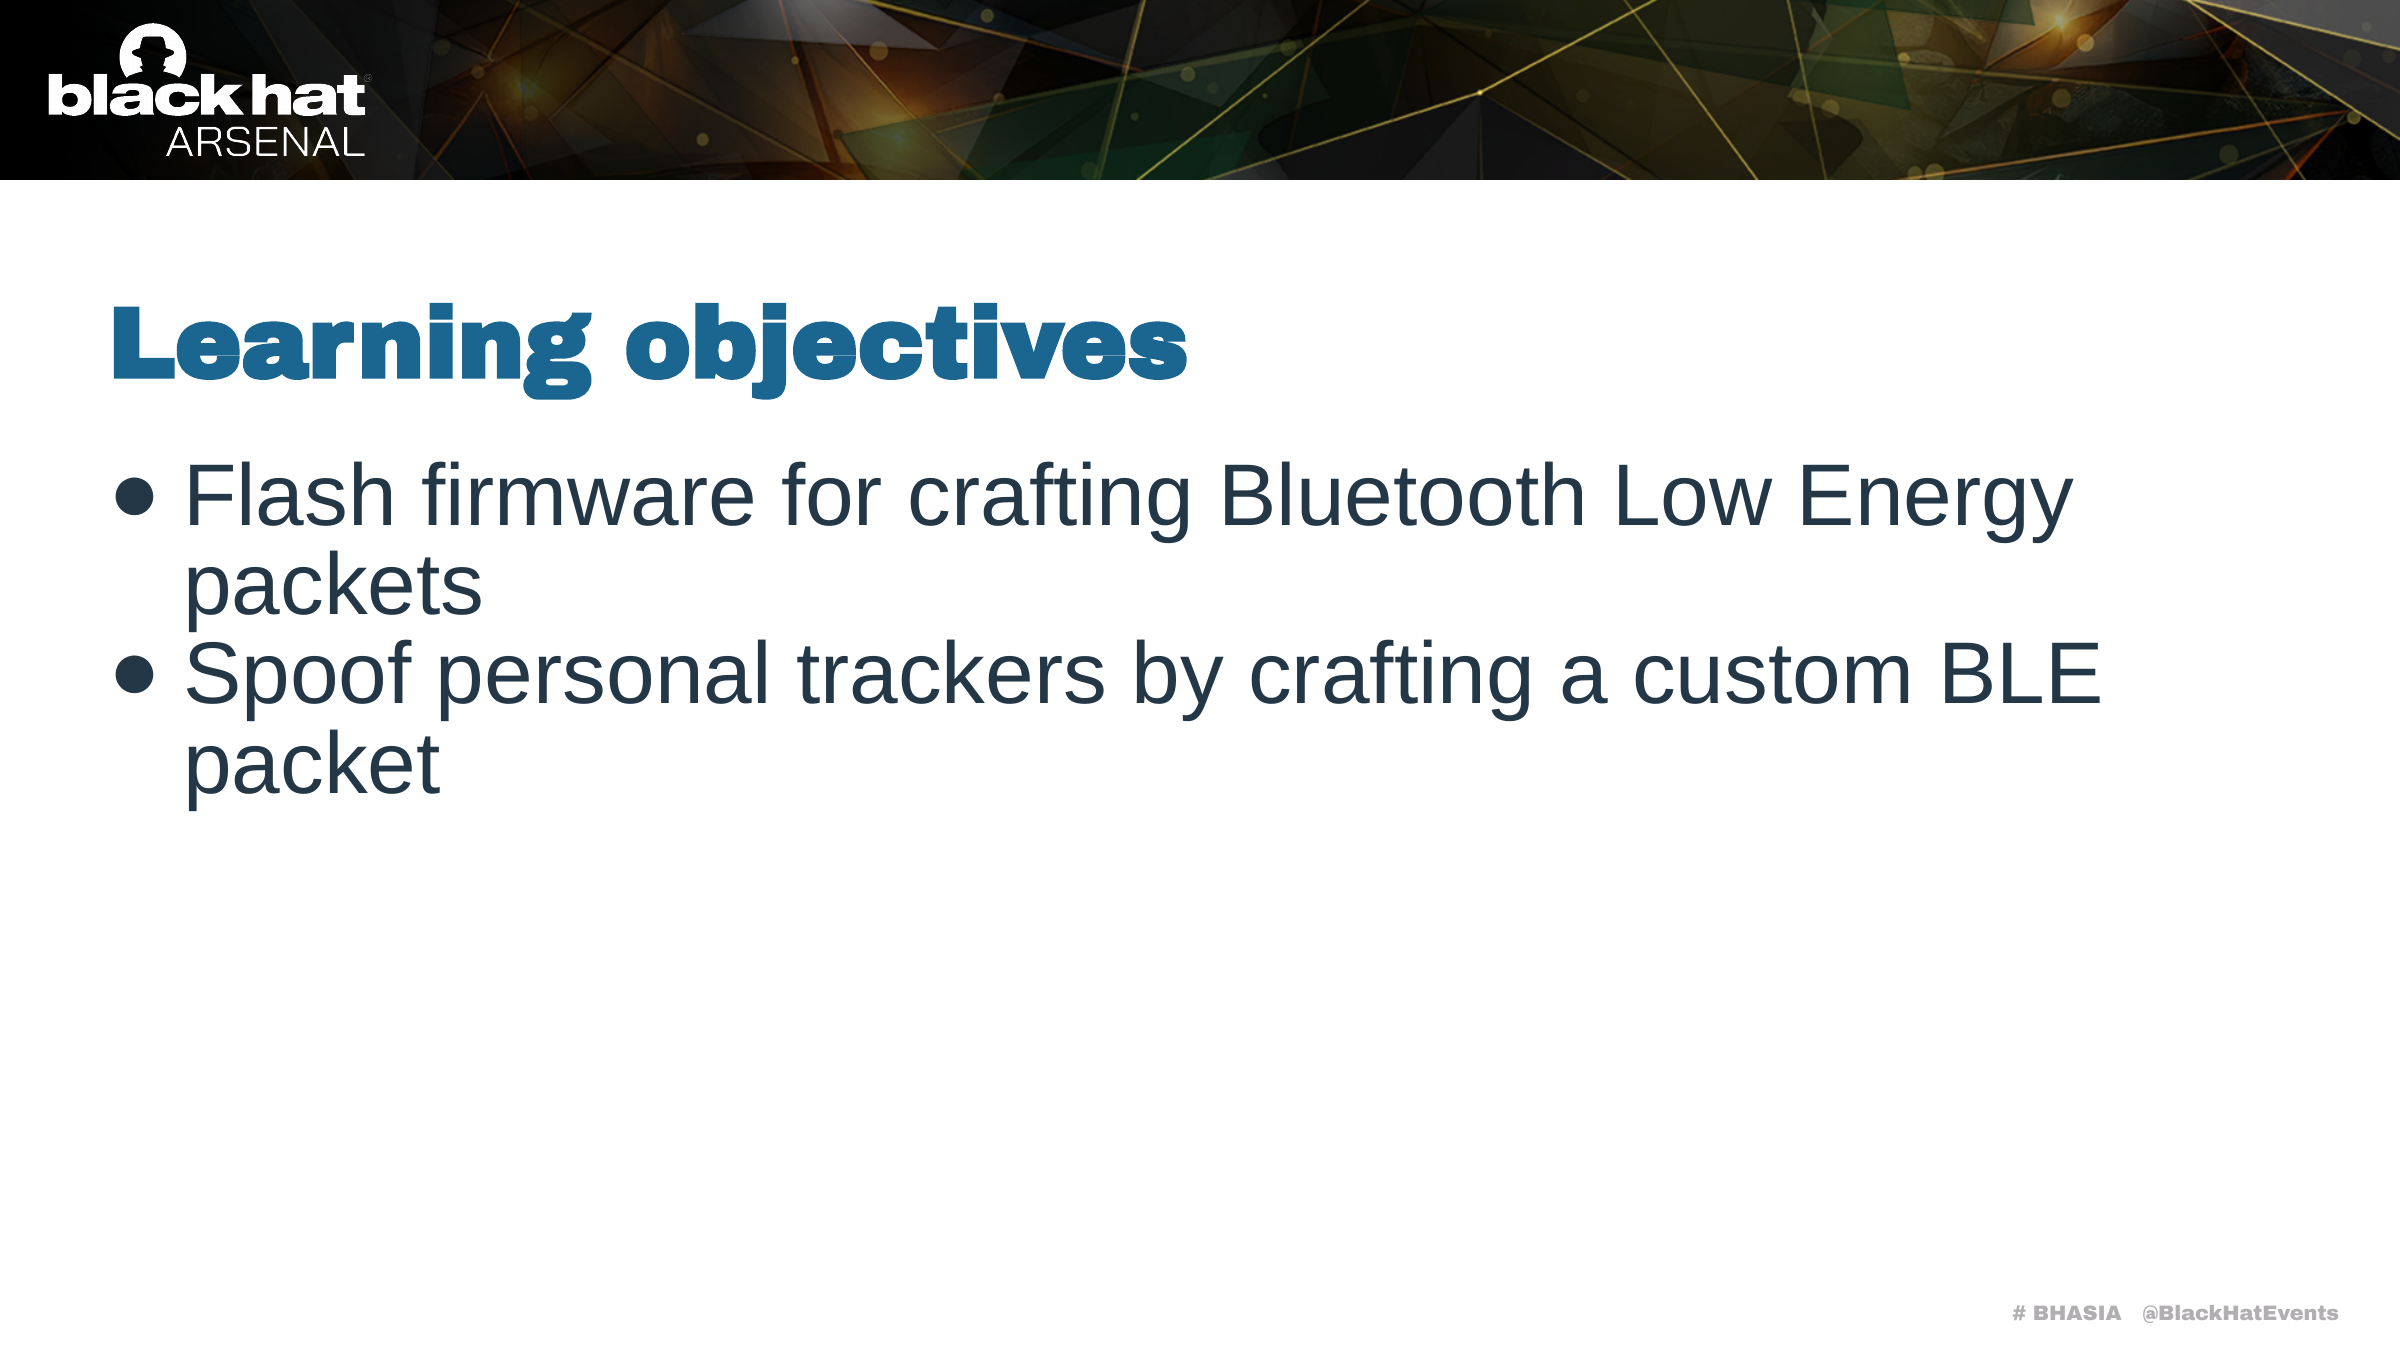

Learning objectives
Flash firmware for crafting Bluetooth Low Energy packets
Spoof personal trackers by crafting a custom BLE packet